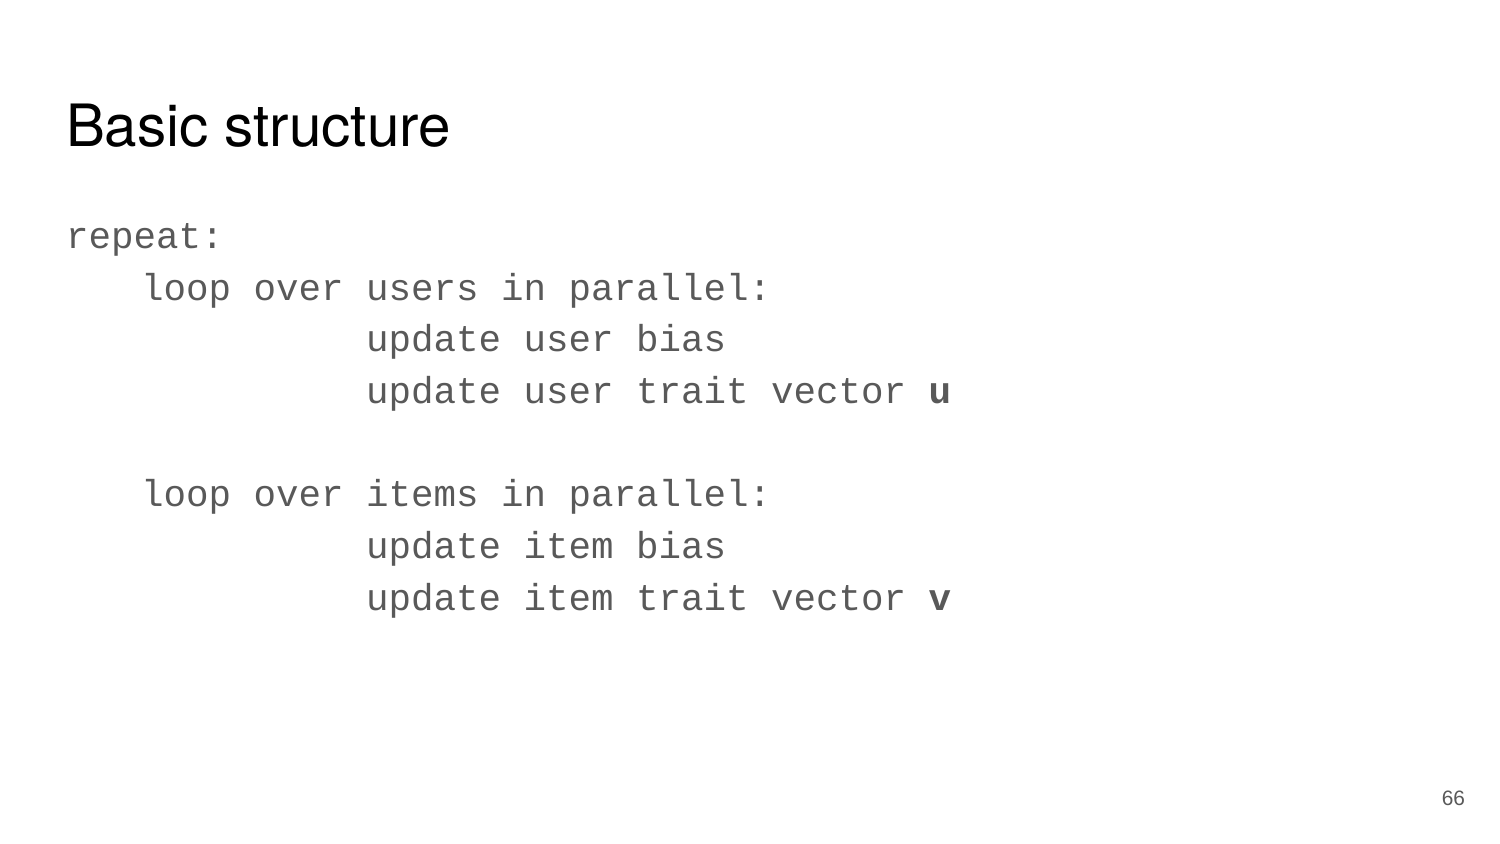

# Basic structure
repeat:
loop over users in parallel:
		update user bias
		update user trait vector u

loop over items in parallel:
		update item bias
		update item trait vector v
66